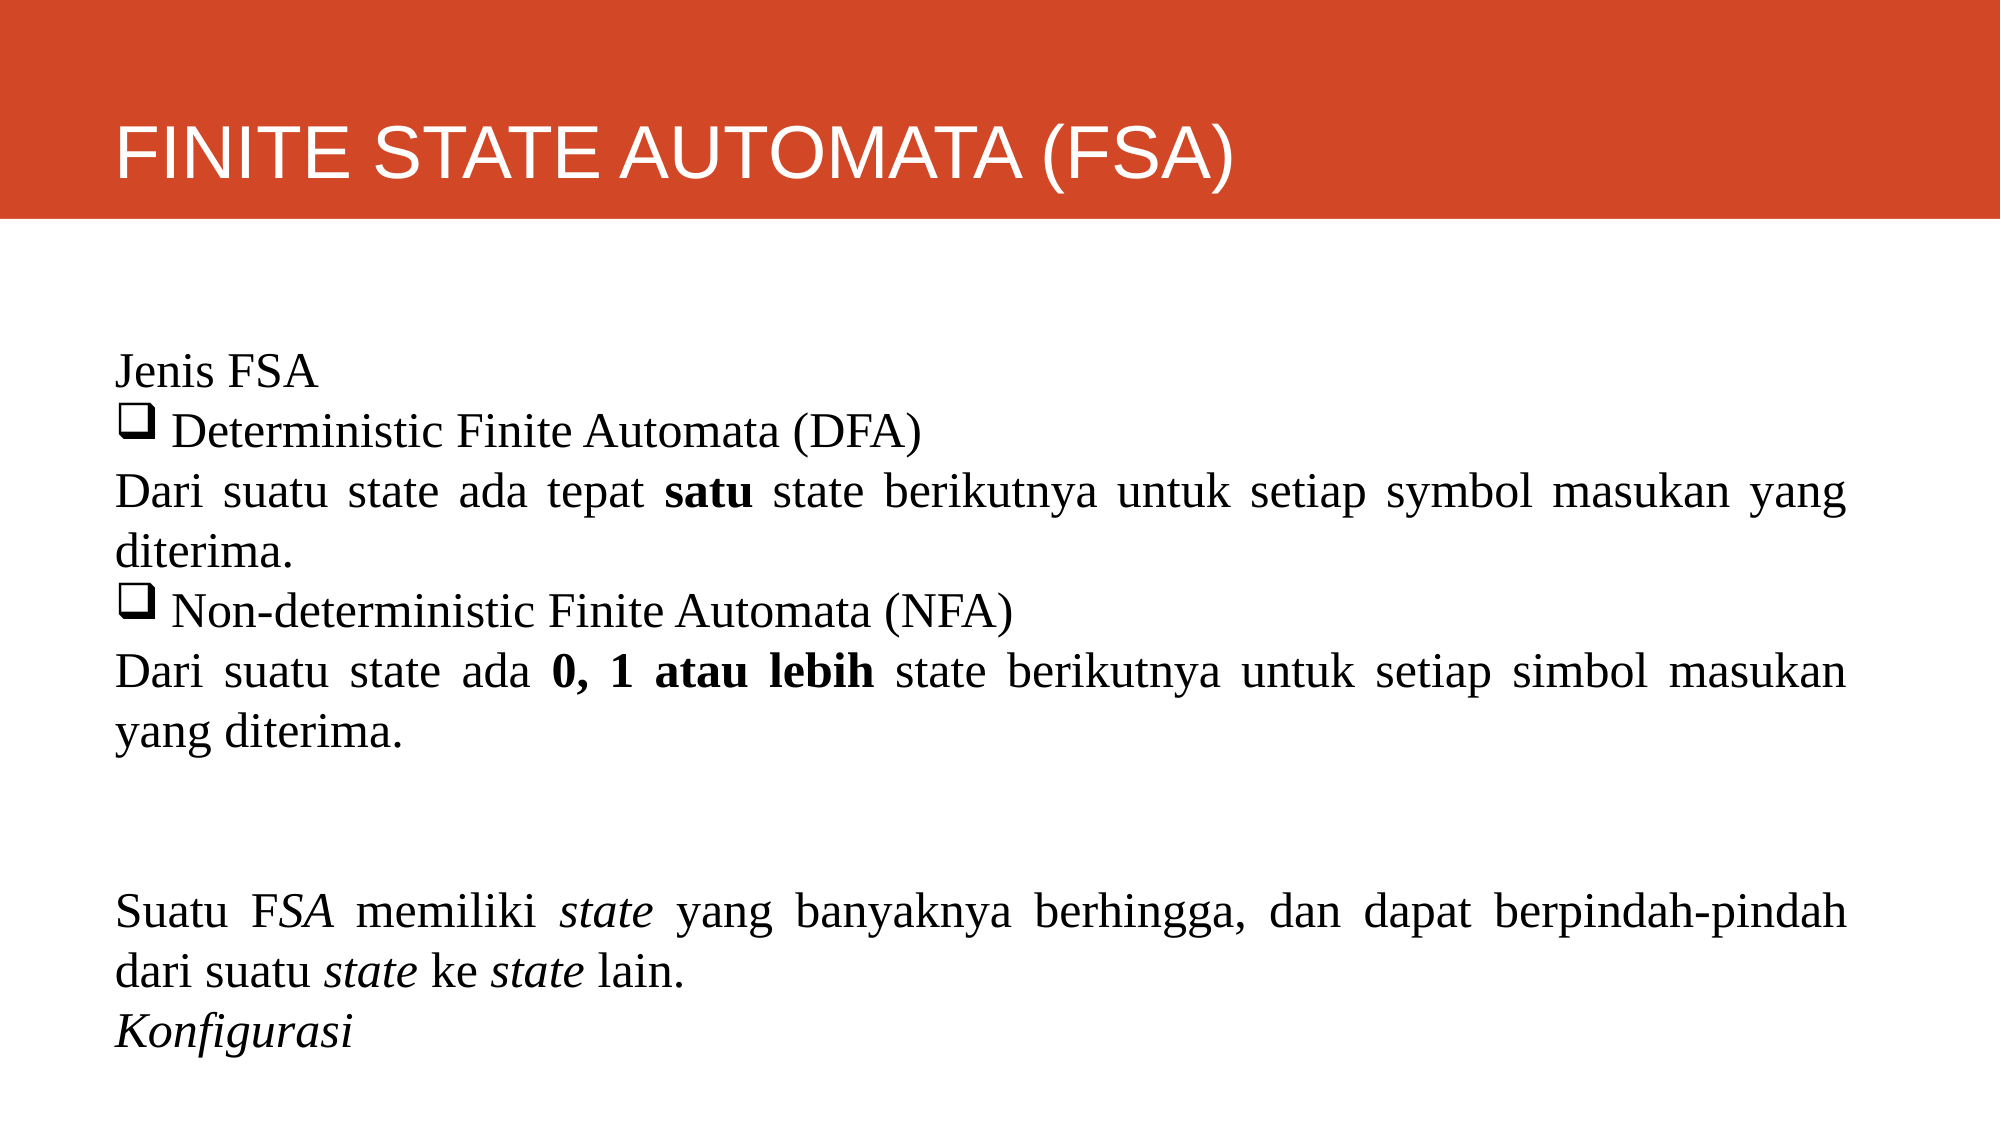

# FINITE STATE AUTOMATA (FSA)

Jenis FSA
Deterministic Finite Automata (DFA)
Dari suatu state ada tepat satu state berikutnya untuk setiap symbol masukan yang diterima.
Non-deterministic Finite Automata (NFA)
Dari suatu state ada 0, 1 atau lebih state berikutnya untuk setiap simbol masukan yang diterima.

Suatu FSA memiliki state yang banyaknya berhingga, dan dapat berpindah-pindah dari suatu state ke state lain.
Konfigurasi